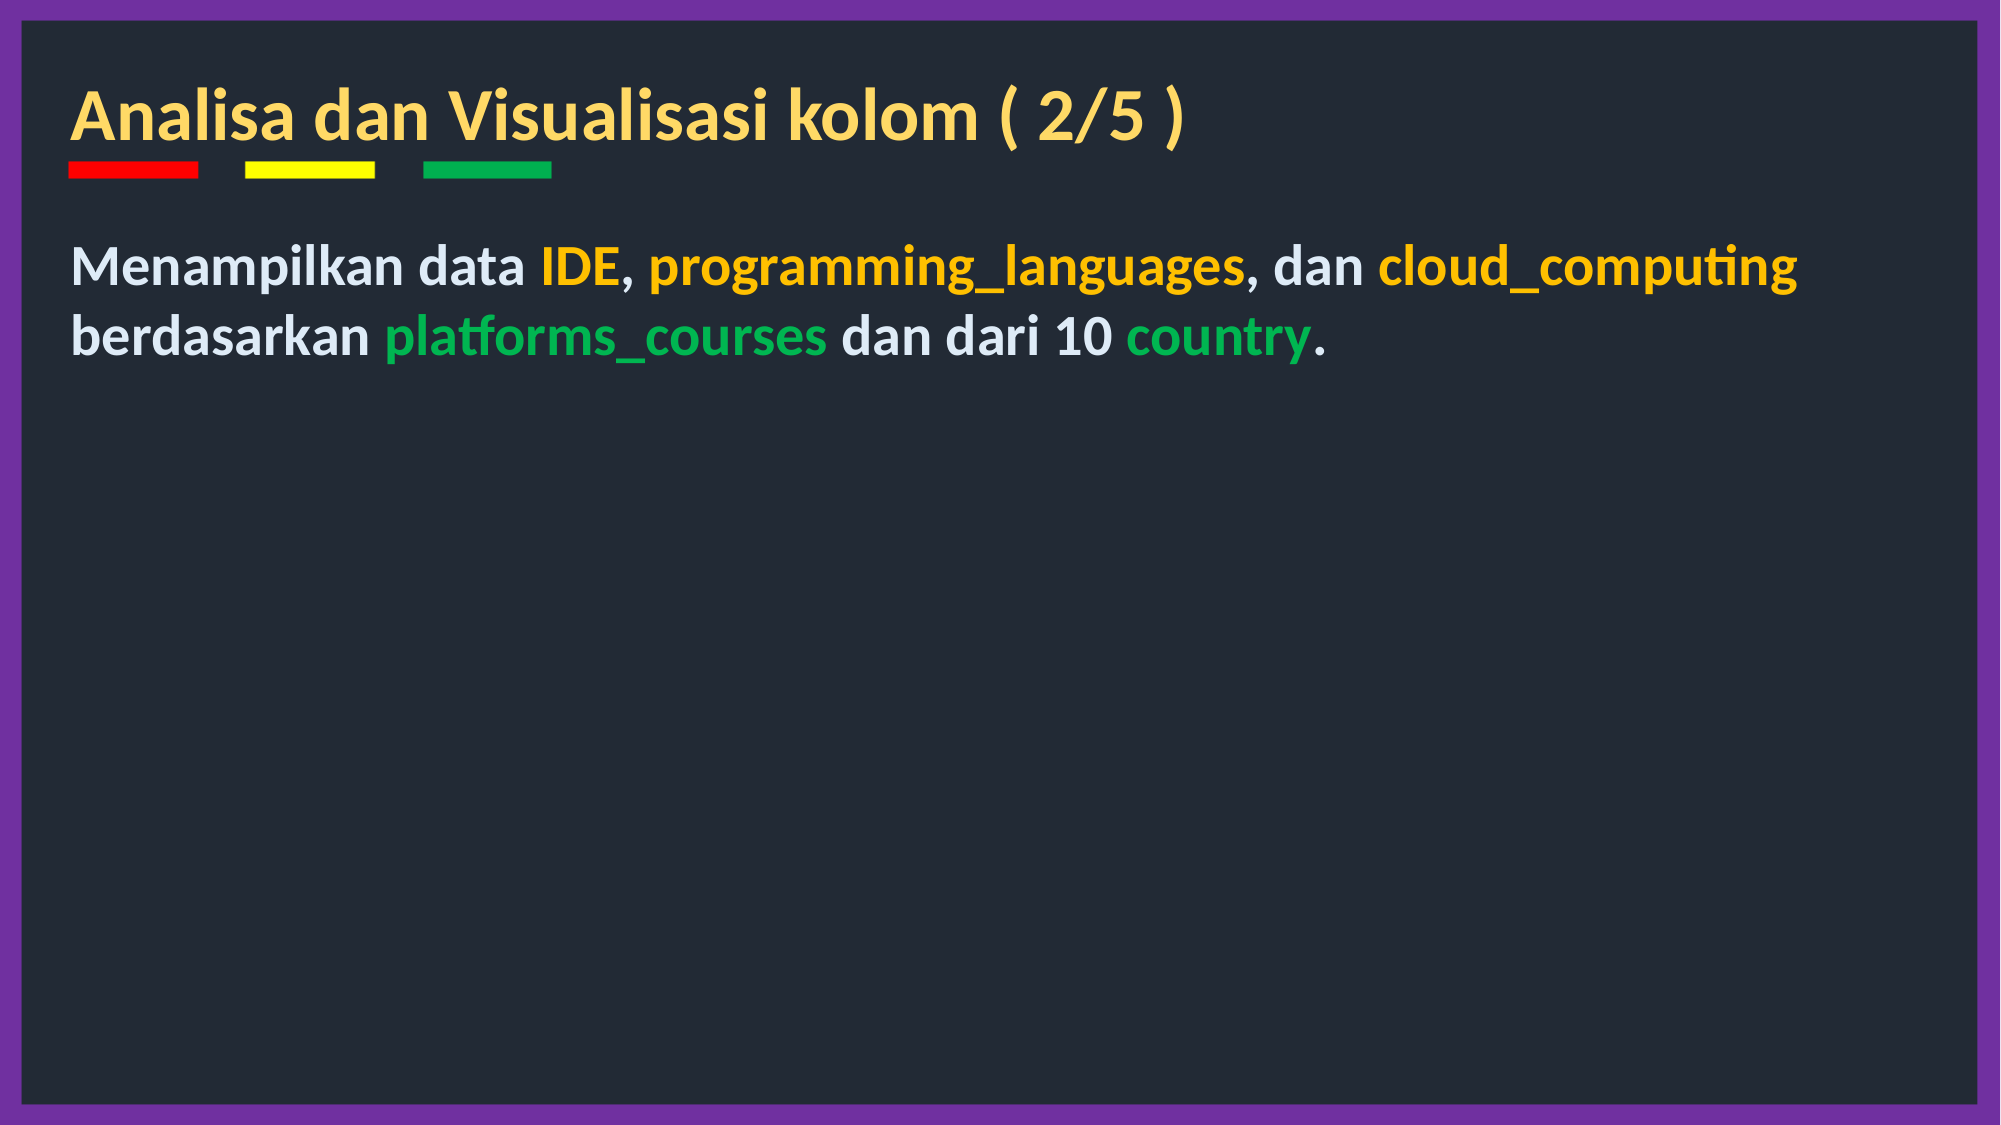

Analisa dan Visualisasi kolom ( 2/5 )
Menampilkan data IDE, programming_languages, dan cloud_computing berdasarkan platforms_courses dan dari 10 country.